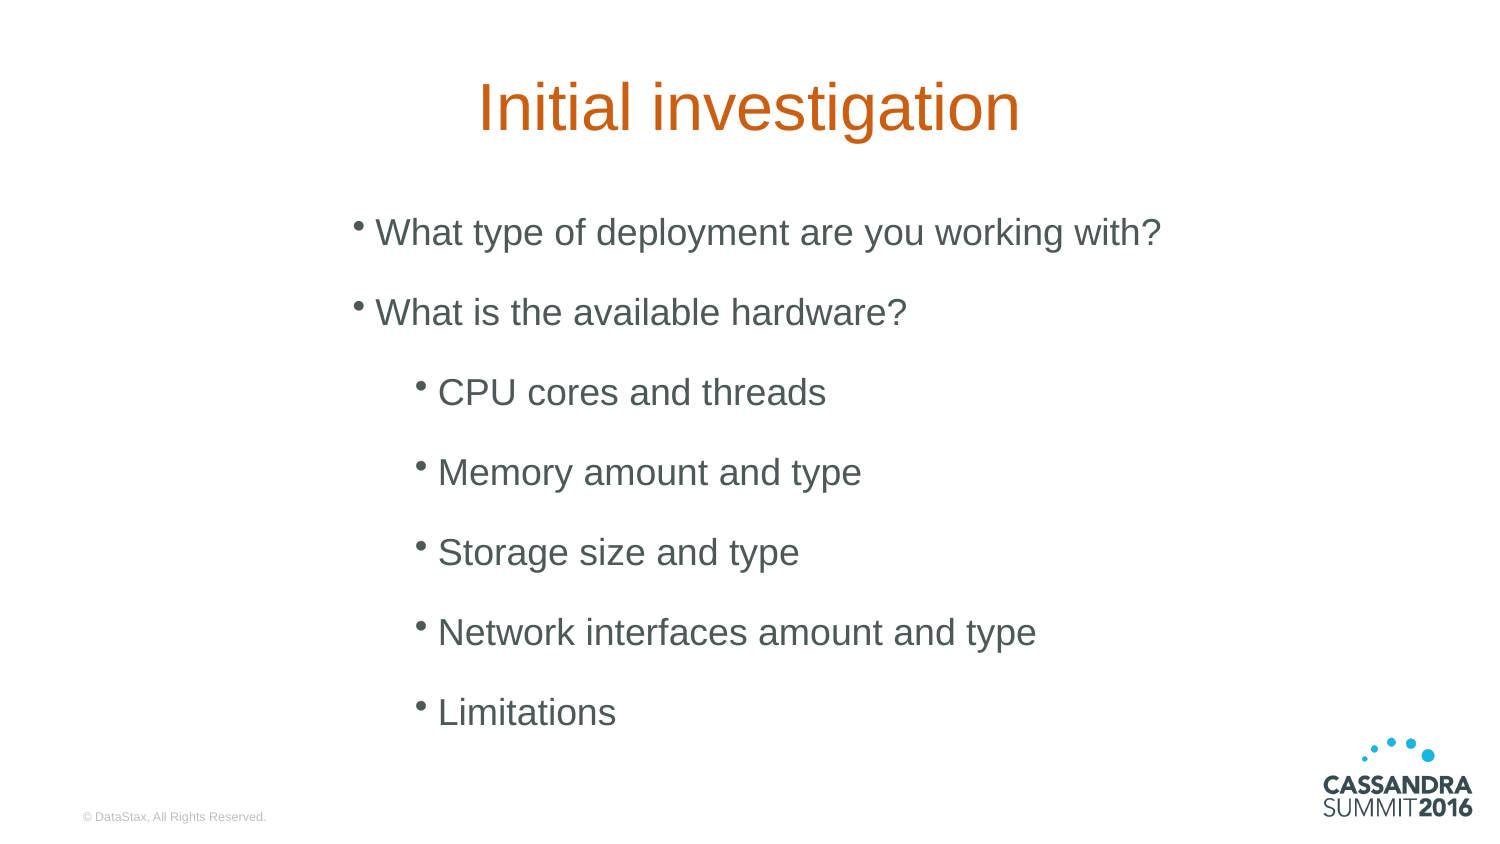

# Initial investigation
What type of deployment are you working with?
What is the available hardware?
CPU cores and threads
Memory amount and type
Storage size and type
Network interfaces amount and type
Limitations
© DataStax, All Rights Reserved.
6